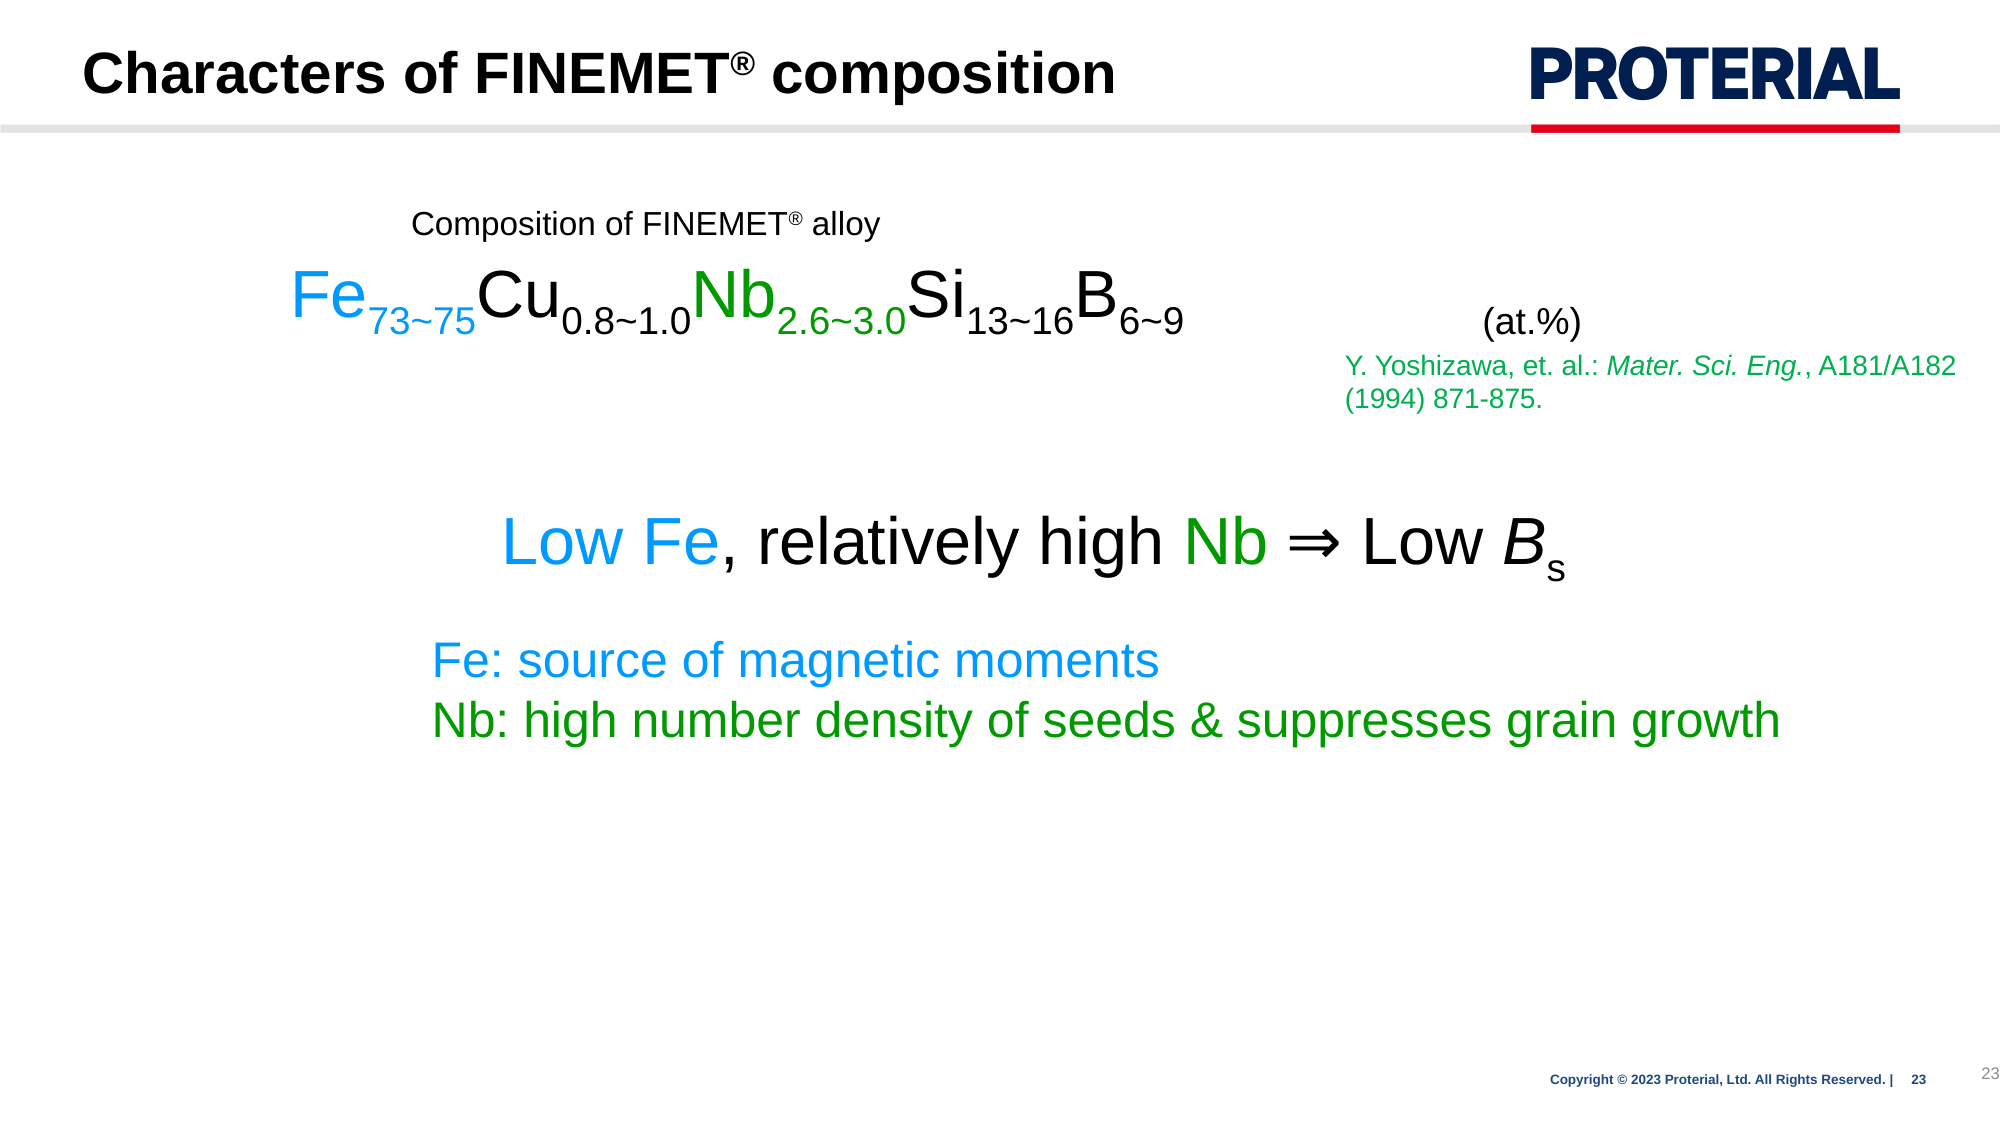

# Characters of FINEMET® composition
Composition of FINEMET® alloy
Fe73~75Cu0.8~1.0Nb2.6~3.0Si13~16B6~9
(at.%)
Y. Yoshizawa, et. al.: Mater. Sci. Eng., A181/A182 (1994) 871-875.
Low Fe, relatively high Nb ⇒ Low Bs
Fe: source of magnetic moments
Nb: high number density of seeds & suppresses grain growth
23